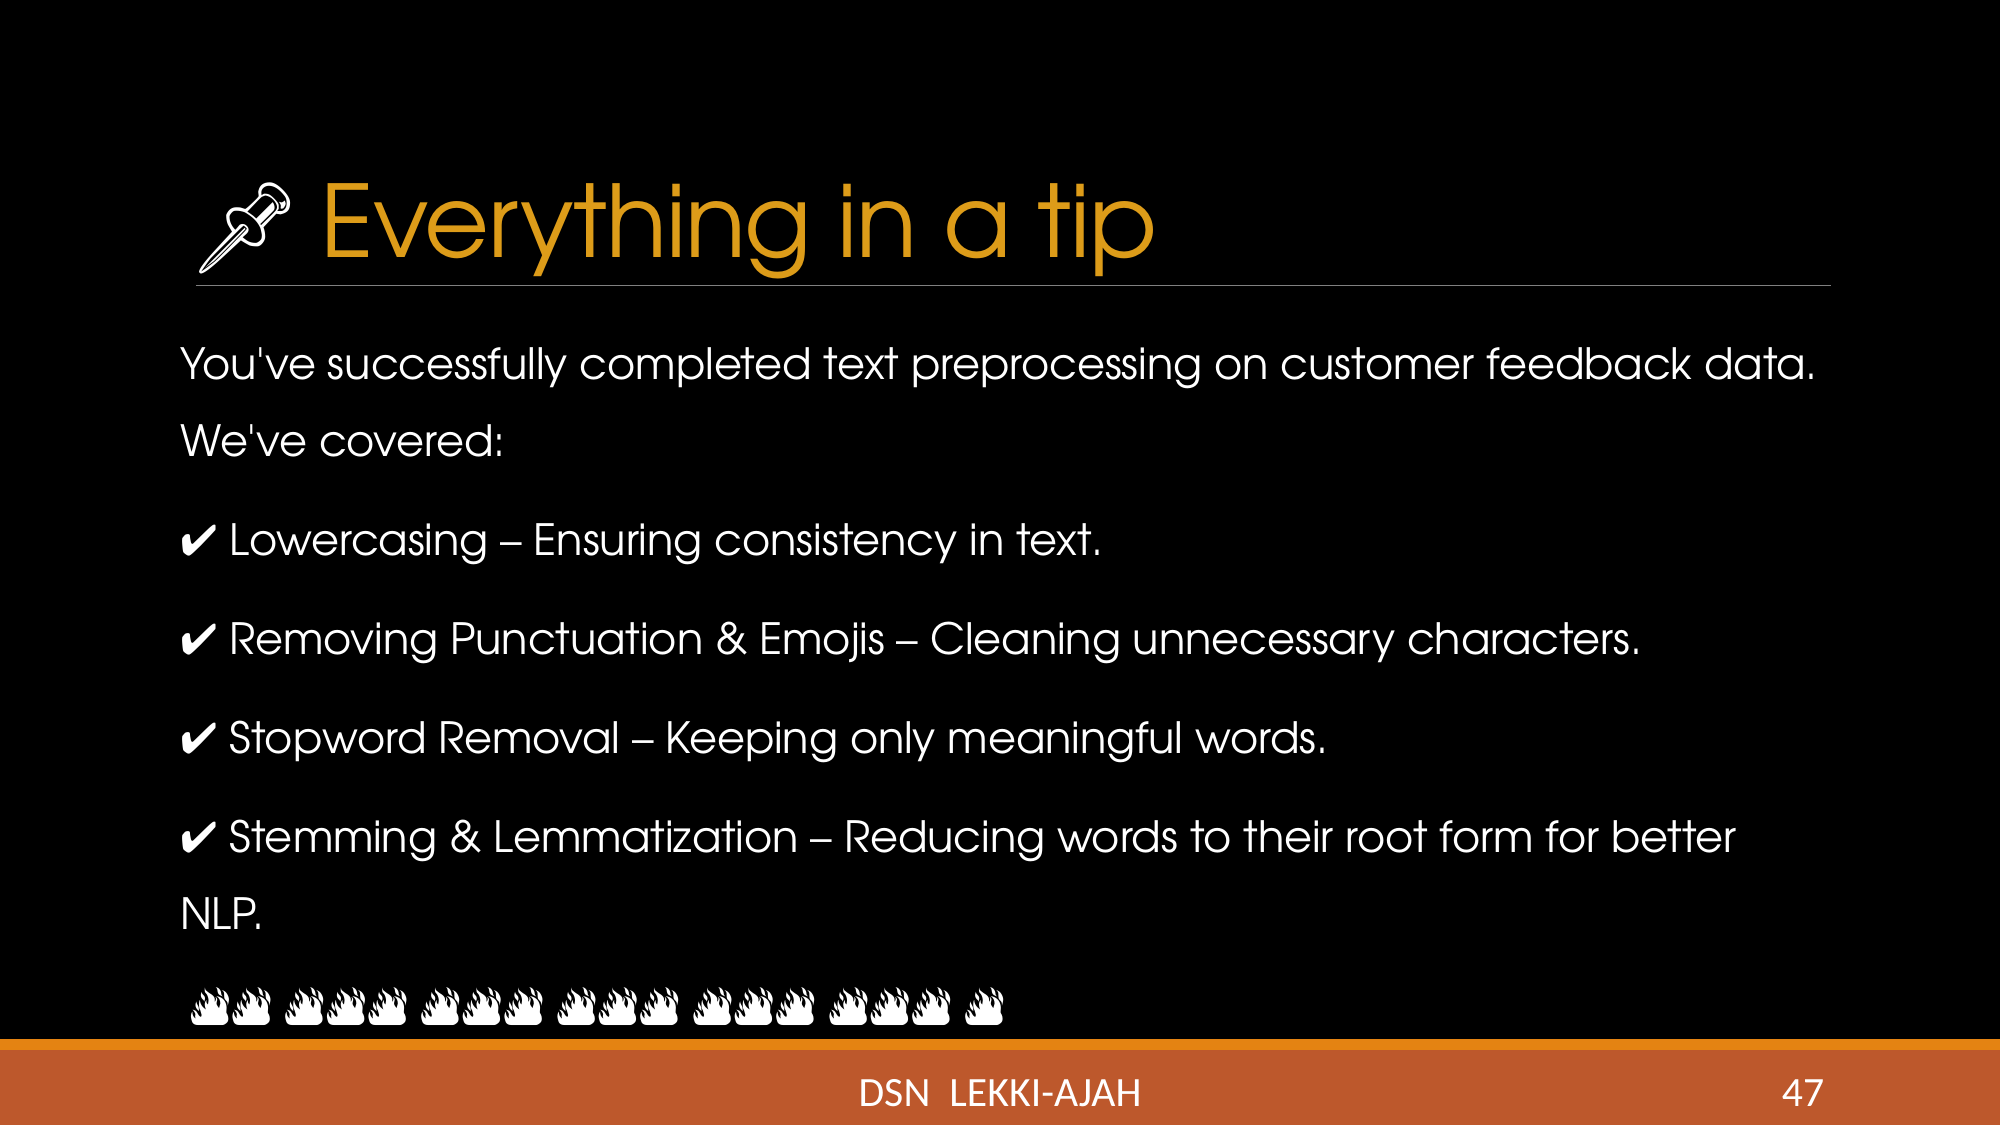

# 📌 Everything in a tip
You've successfully completed text preprocessing on customer feedback data. We've covered:
✔️ Lowercasing – Ensuring consistency in text.
✔️ Removing Punctuation & Emojis – Cleaning unnecessary characters.
✔️ Stopword Removal – Keeping only meaningful words.
✔️ Stemming & Lemmatization – Reducing words to their root form for better NLP.

🔥🔥 🔥🔥🔥 🔥🔥🔥 🔥🔥🔥 🔥🔥🔥 🔥🔥🔥 🔥
DSN  LEKKI-AJAH
47